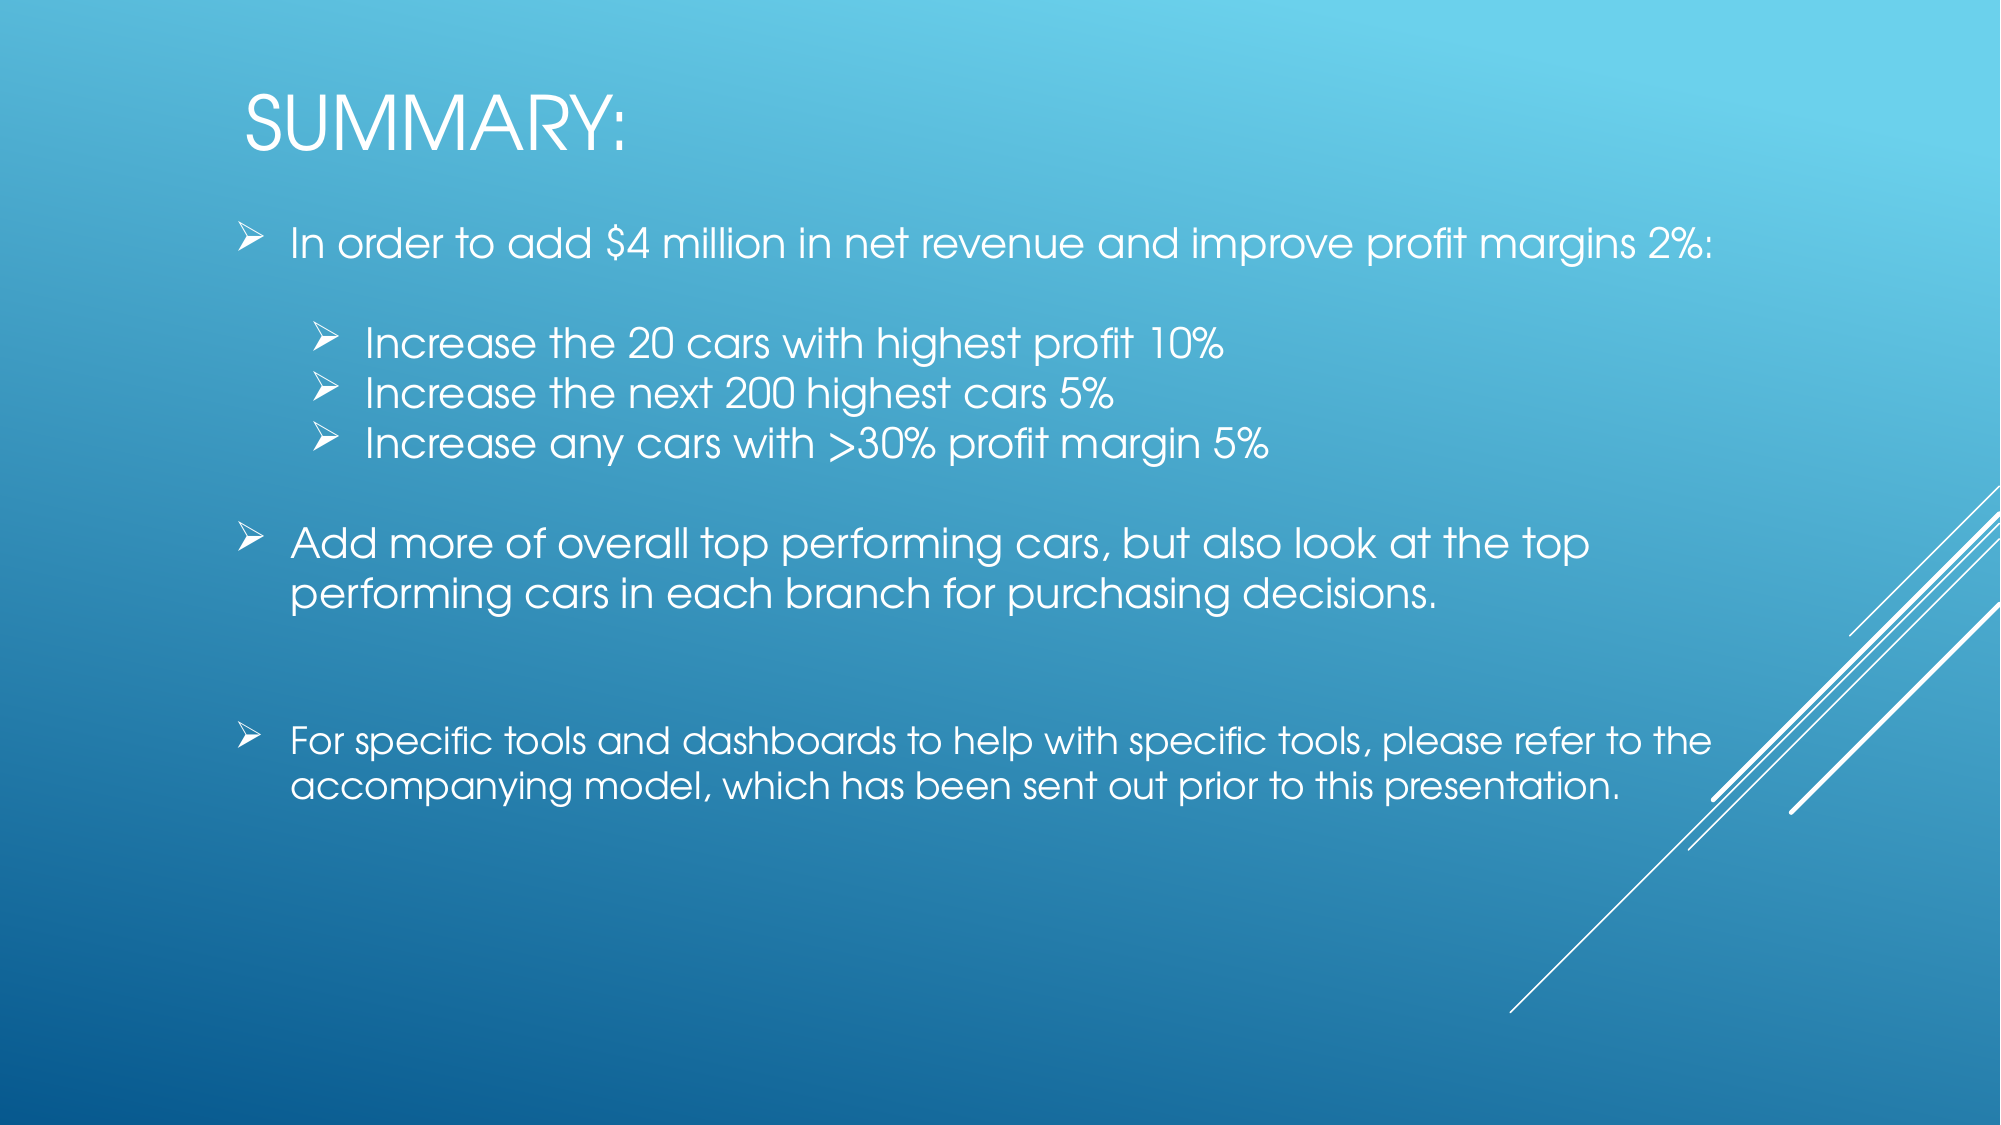

# Summary:
In order to add $4 million in net revenue and improve profit margins 2%:

Increase the 20 cars with highest profit 10%
Increase the next 200 highest cars 5%
Increase any cars with >30% profit margin 5%

Add more of overall top performing cars, but also look at the top performing cars in each branch for purchasing decisions.

For specific tools and dashboards to help with specific tools, please refer to the accompanying model, which has been sent out prior to this presentation.